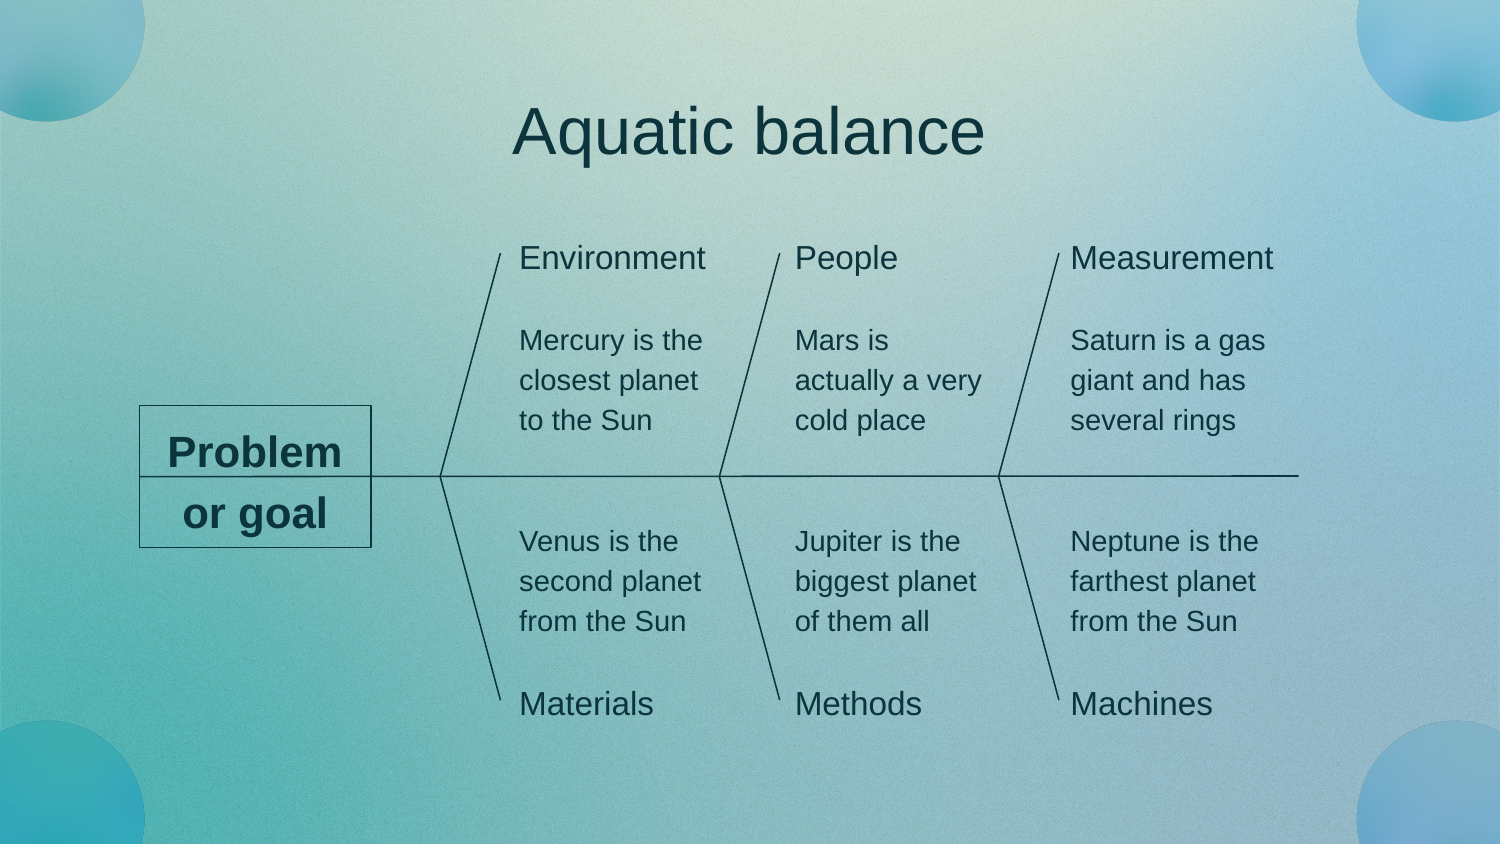

# Aquatic balance
Environment
People
Measurement
Mercury is the closest planet to the Sun
Mars is actually a very cold place
Saturn is a gas giant and has several rings
Problem or goal
Venus is the second planet from the Sun
Jupiter is the biggest planet of them all
Neptune is the farthest planet from the Sun
Materials
Methods
Machines